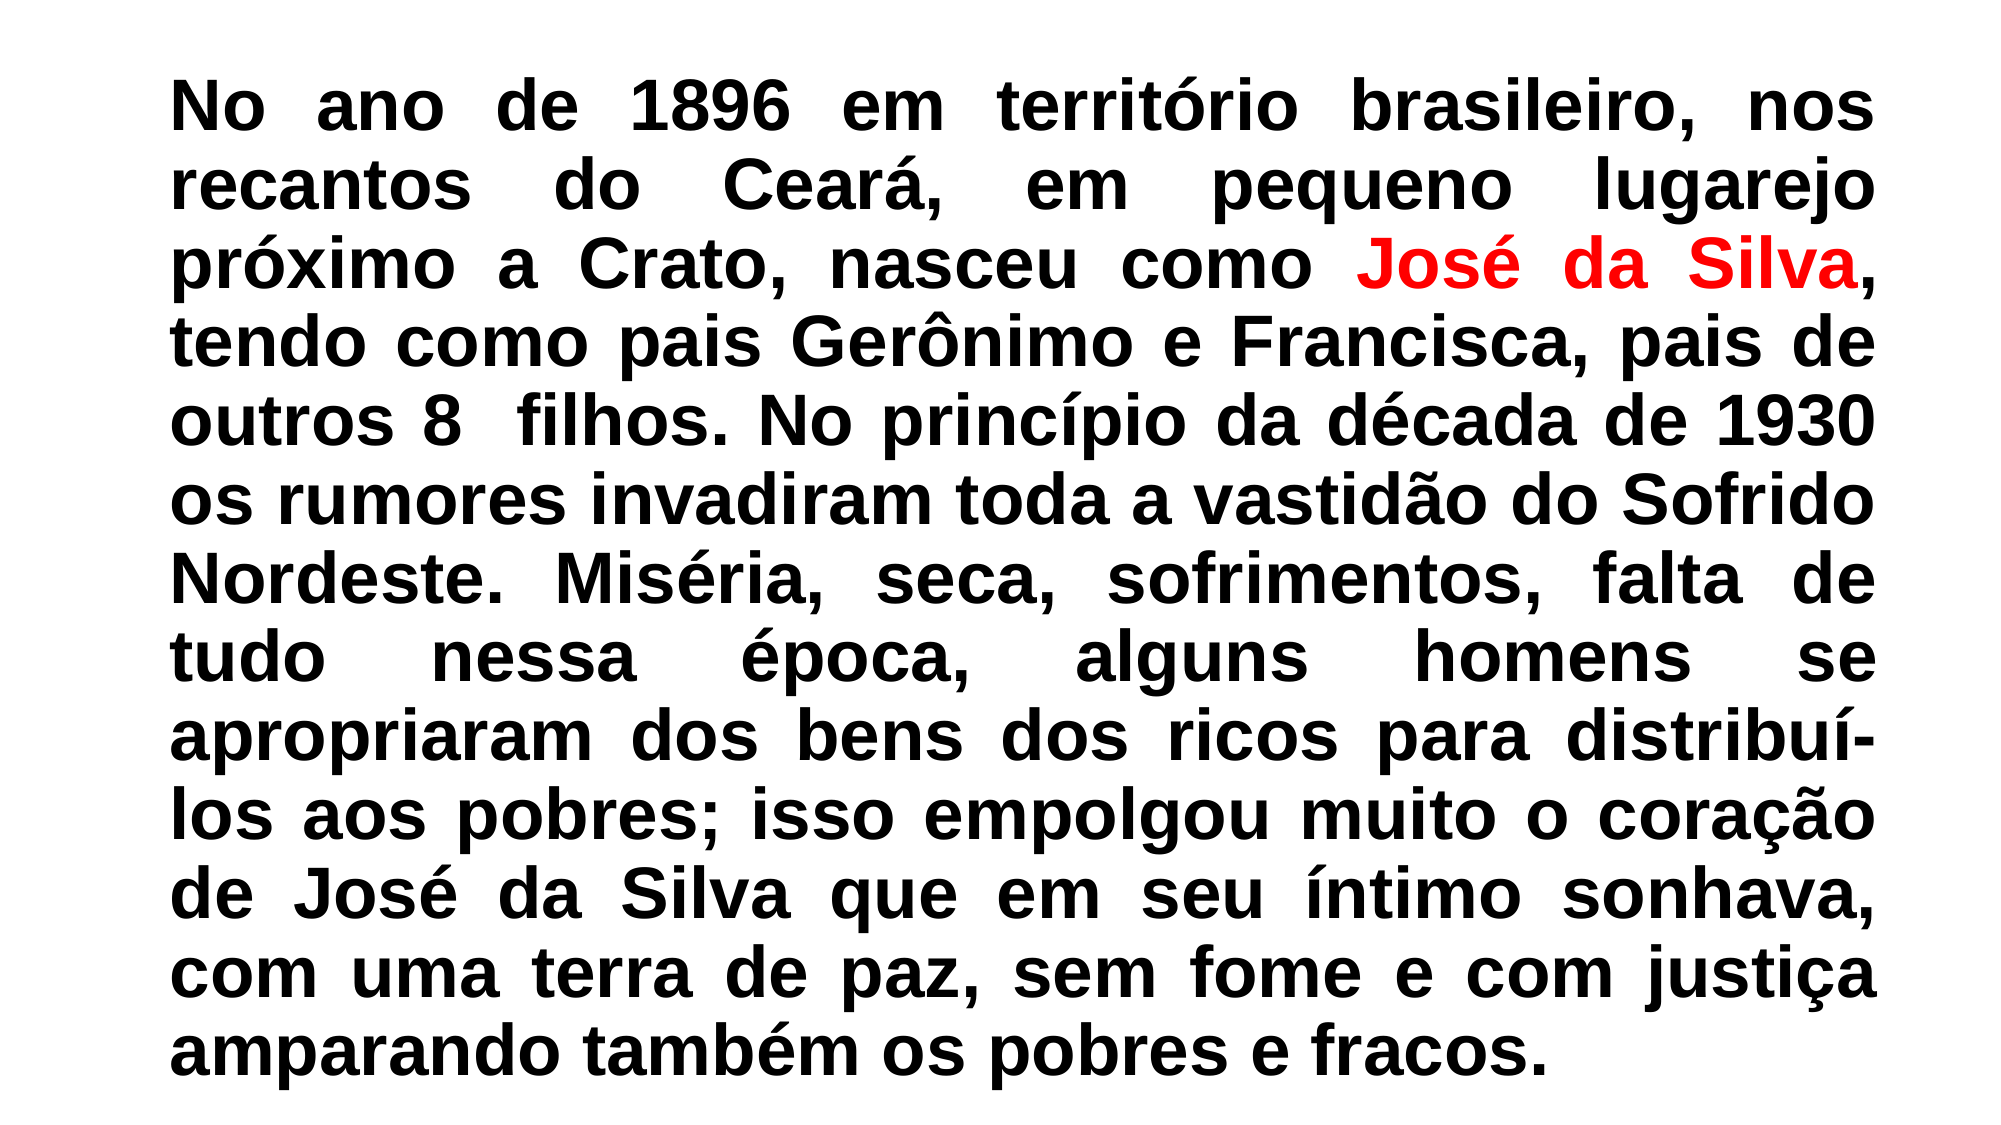

No ano de 1896 em território brasileiro, nos recantos do Ceará, em pequeno lugarejo próximo a Crato, nasceu como José da Silva, tendo como pais Gerônimo e Francisca, pais de outros 8  filhos. No princípio da década de 1930 os rumores invadiram toda a vastidão do Sofrido Nordeste. Miséria, seca, sofrimentos, falta de tudo nessa época, alguns homens se apropriaram dos bens dos ricos para distribuí-los aos pobres; isso empolgou muito o coração de José da Silva que em seu íntimo sonhava, com uma terra de paz, sem fome e com justiça amparando também os pobres e fracos.